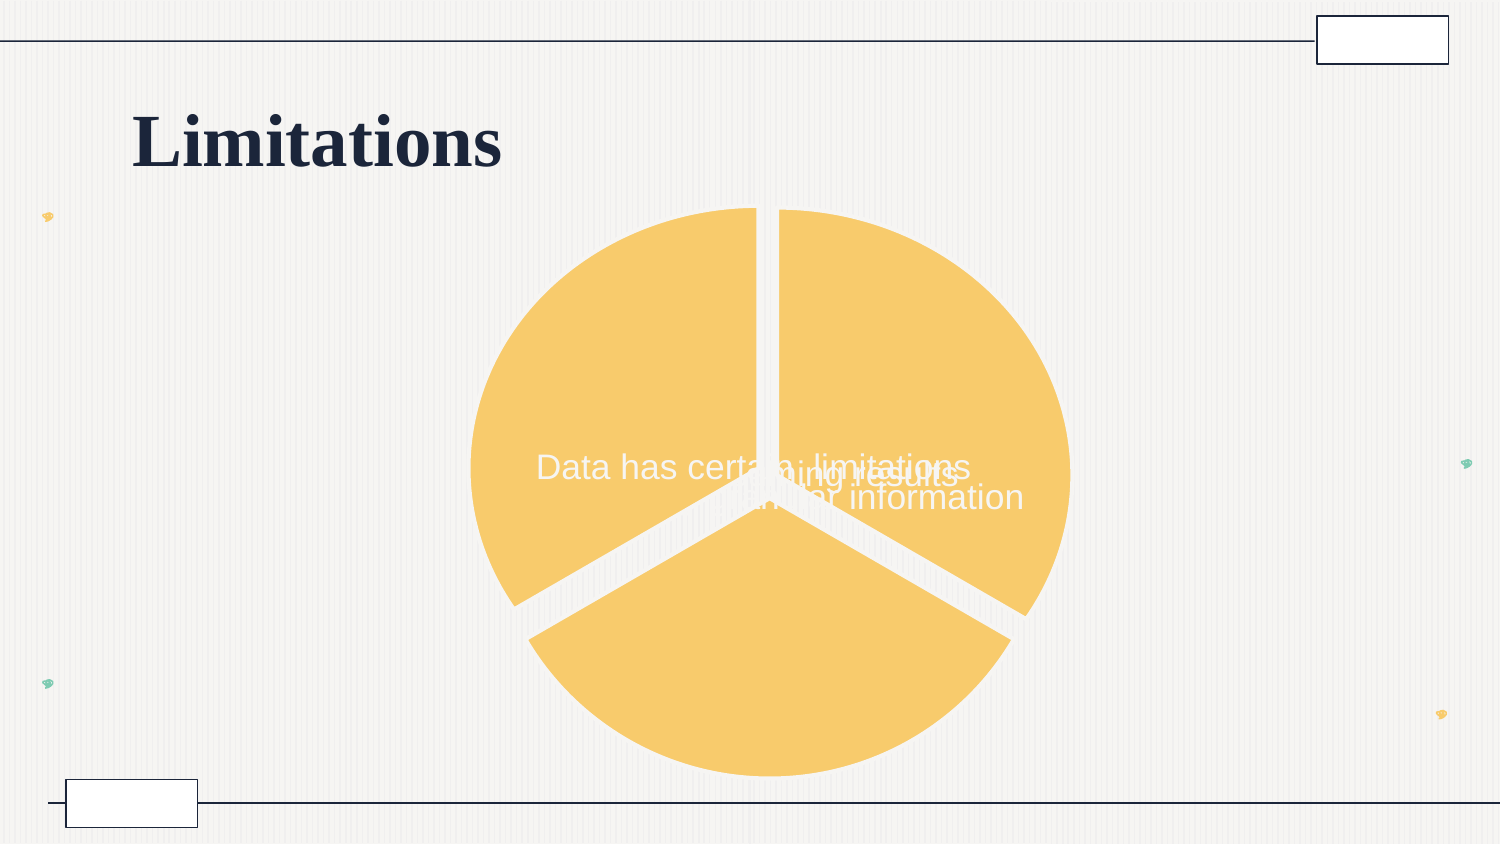

# Limitations
Time consuming results
Insufficiently granular information
Data has certain  limitations